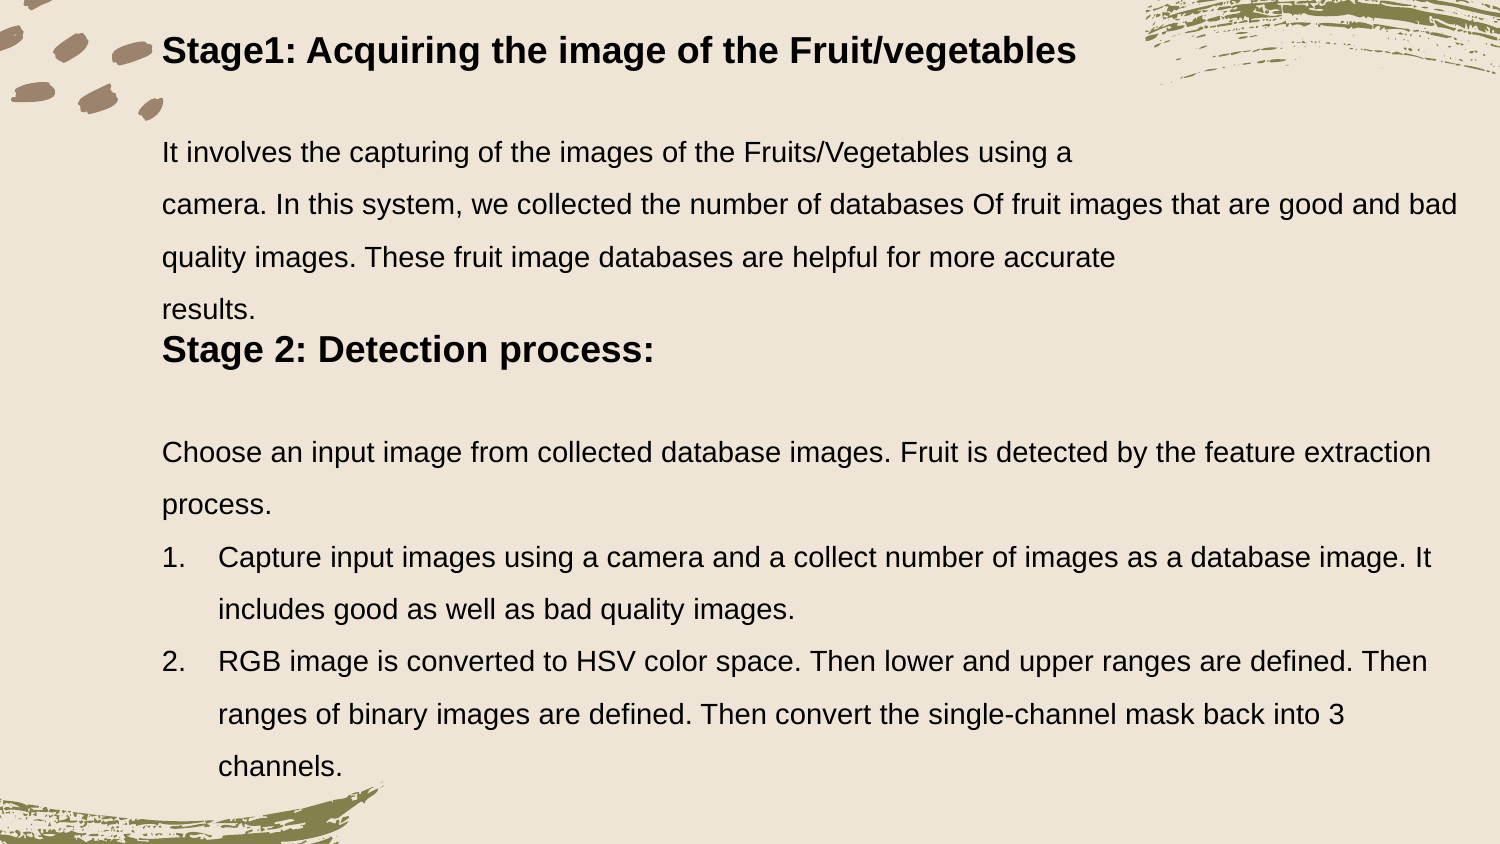

Stage1: Acquiring the image of the Fruit/vegetables

It involves the capturing of the images of the Fruits/Vegetables using a
camera. In this system, we collected the number of databases Of fruit images that are good and bad quality images. These fruit image databases are helpful for more accurate
results.
Stage 2: Detection process:

Choose an input image from collected database images. Fruit is detected by the feature extraction process.
Capture input images using a camera and a collect number of images as a database image. It includes good as well as bad quality images.
RGB image is converted to HSV color space. Then lower and upper ranges are defined. Then ranges of binary images are defined. Then convert the single-channel mask back into 3 channels.